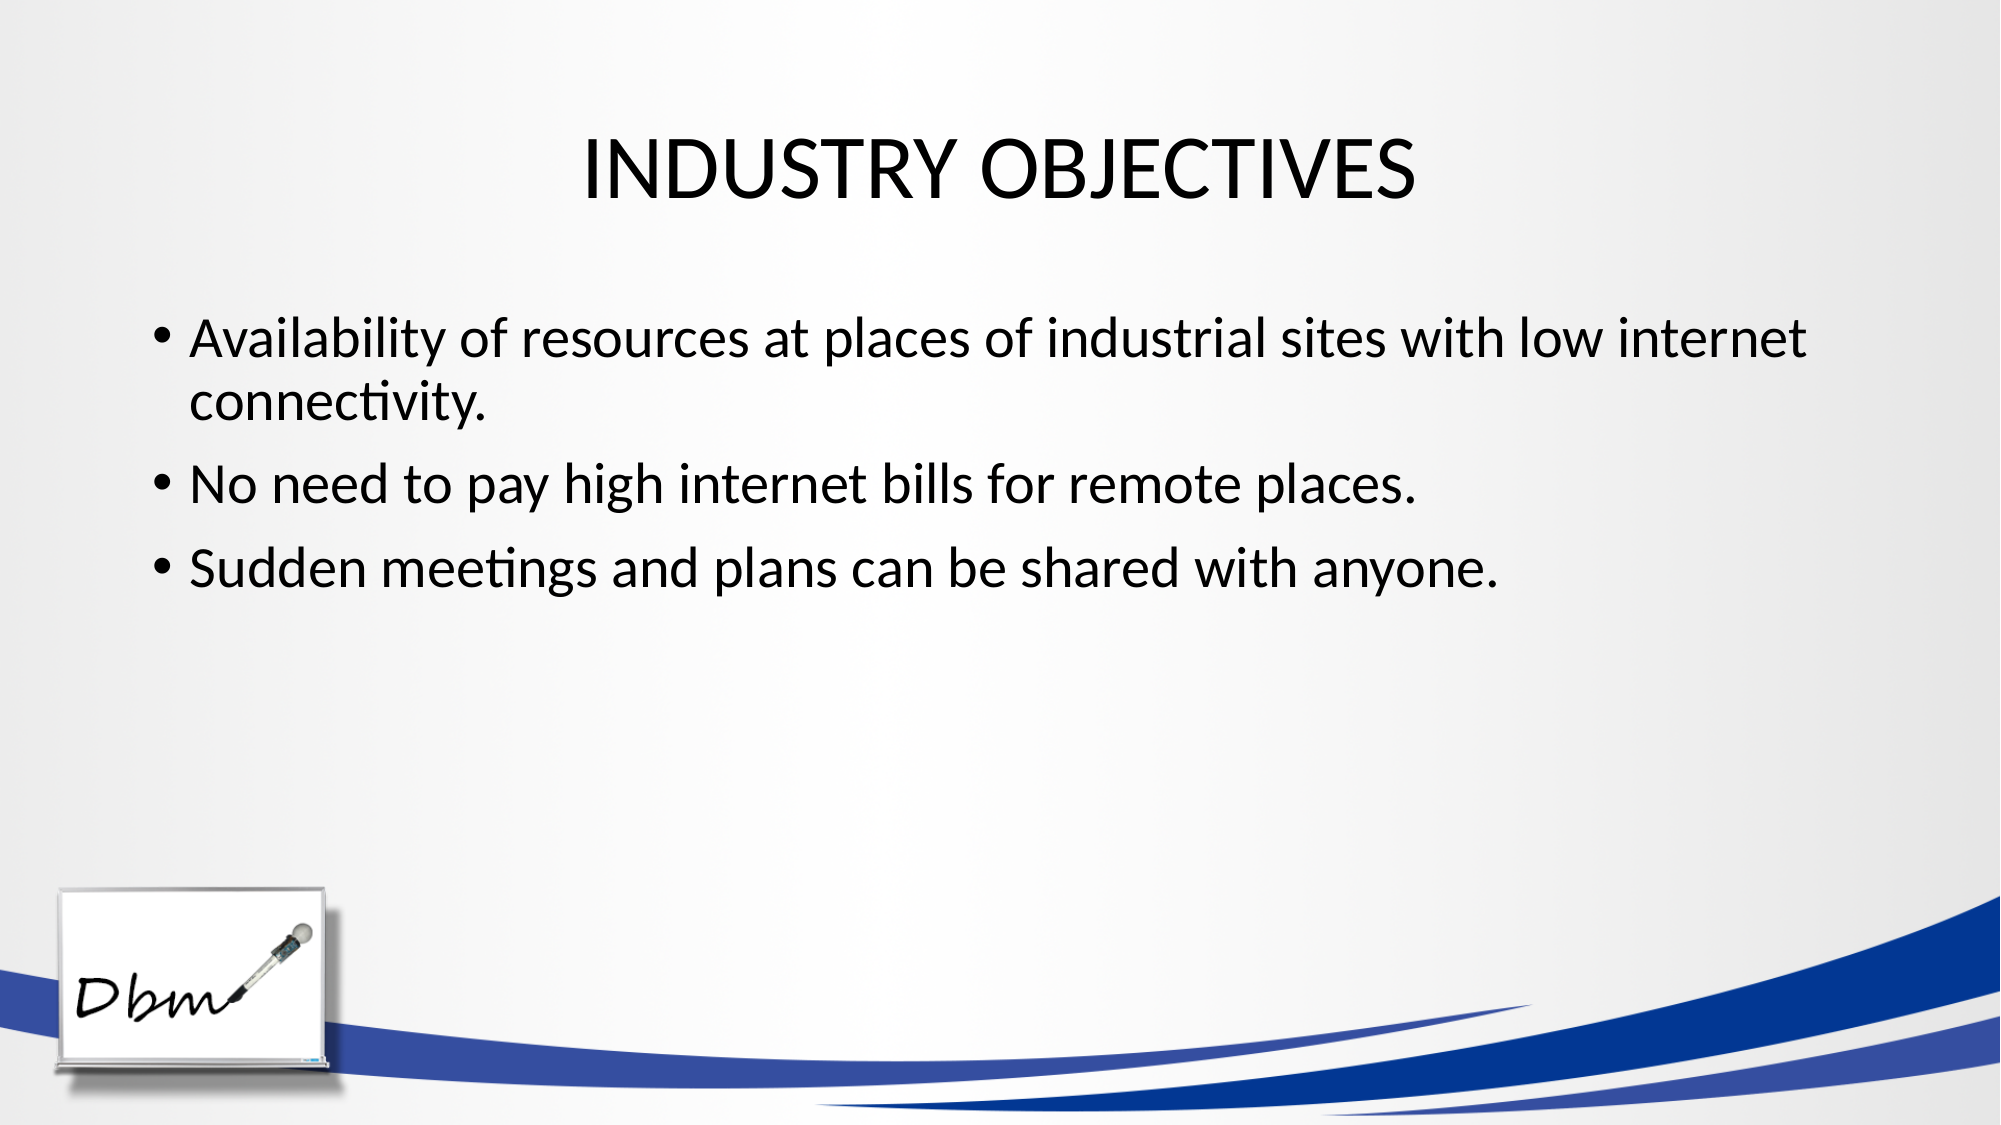

# INDUSTRY OBJECTIVES
Availability of resources at places of industrial sites with low internet connectivity.
No need to pay high internet bills for remote places.
Sudden meetings and plans can be shared with anyone.